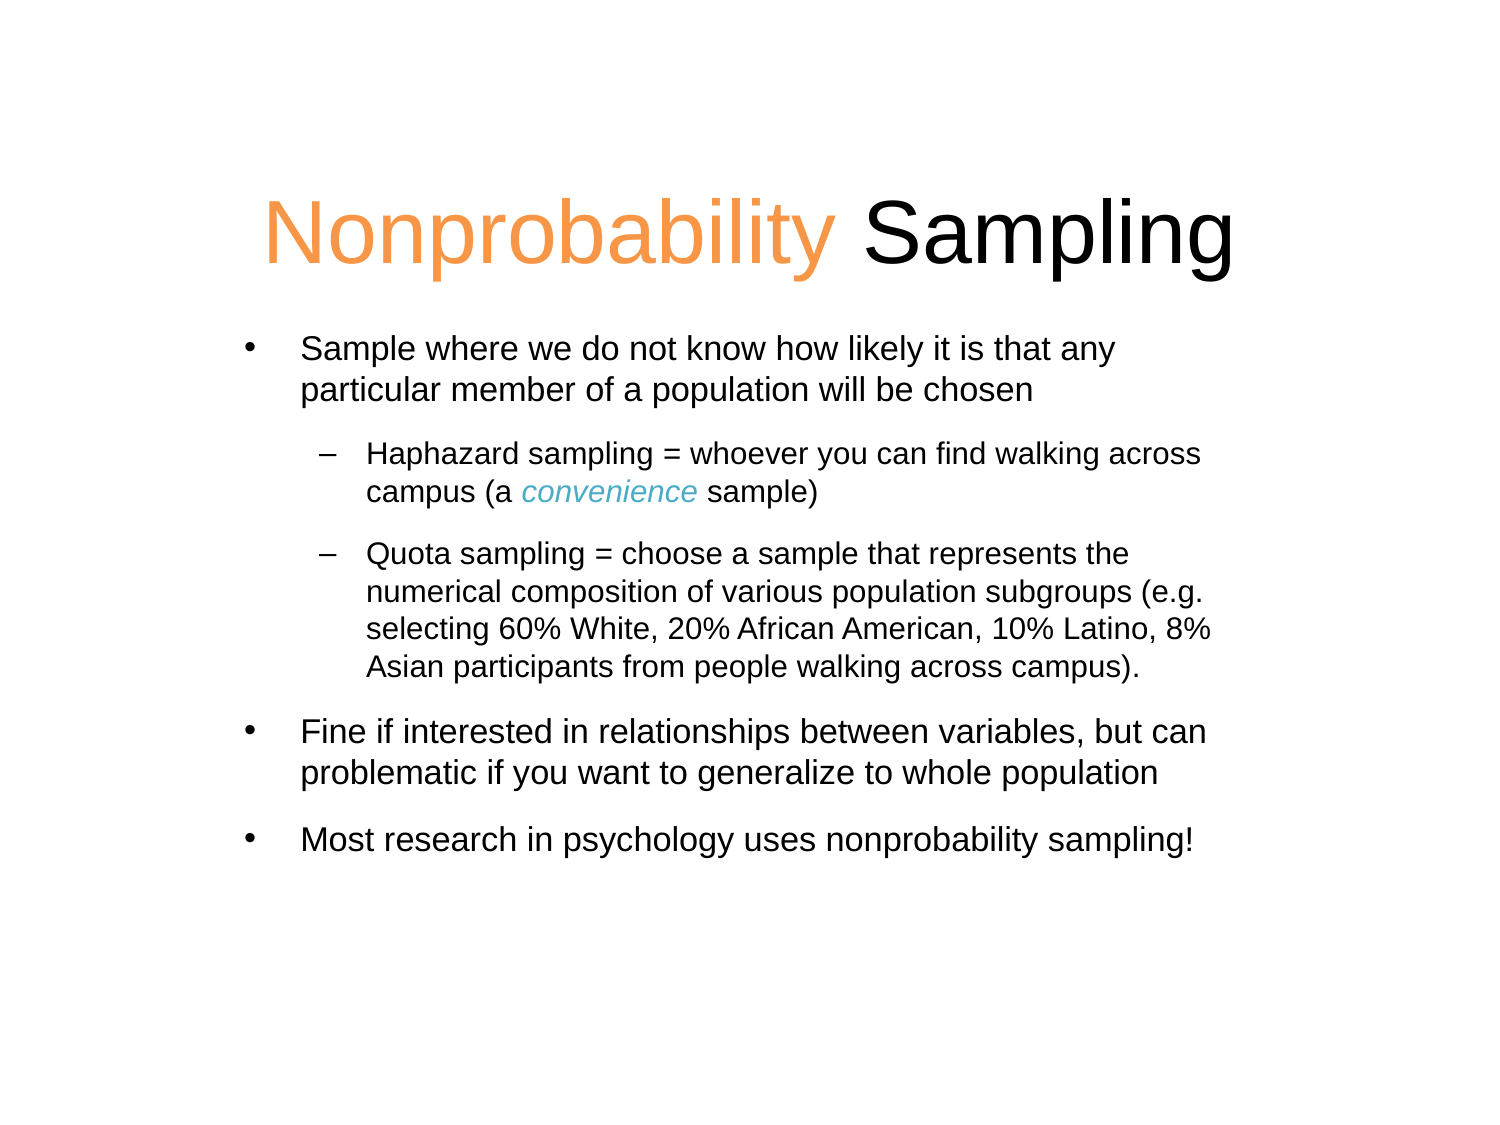

# Nonprobability Sampling
Sample where we do not know how likely it is that any particular member of a population will be chosen
Haphazard sampling = whoever you can find walking across campus (a convenience sample)
Quota sampling = choose a sample that represents the numerical composition of various population subgroups (e.g. selecting 60% White, 20% African American, 10% Latino, 8% Asian participants from people walking across campus).
Fine if interested in relationships between variables, but can problematic if you want to generalize to whole population
Most research in psychology uses nonprobability sampling!